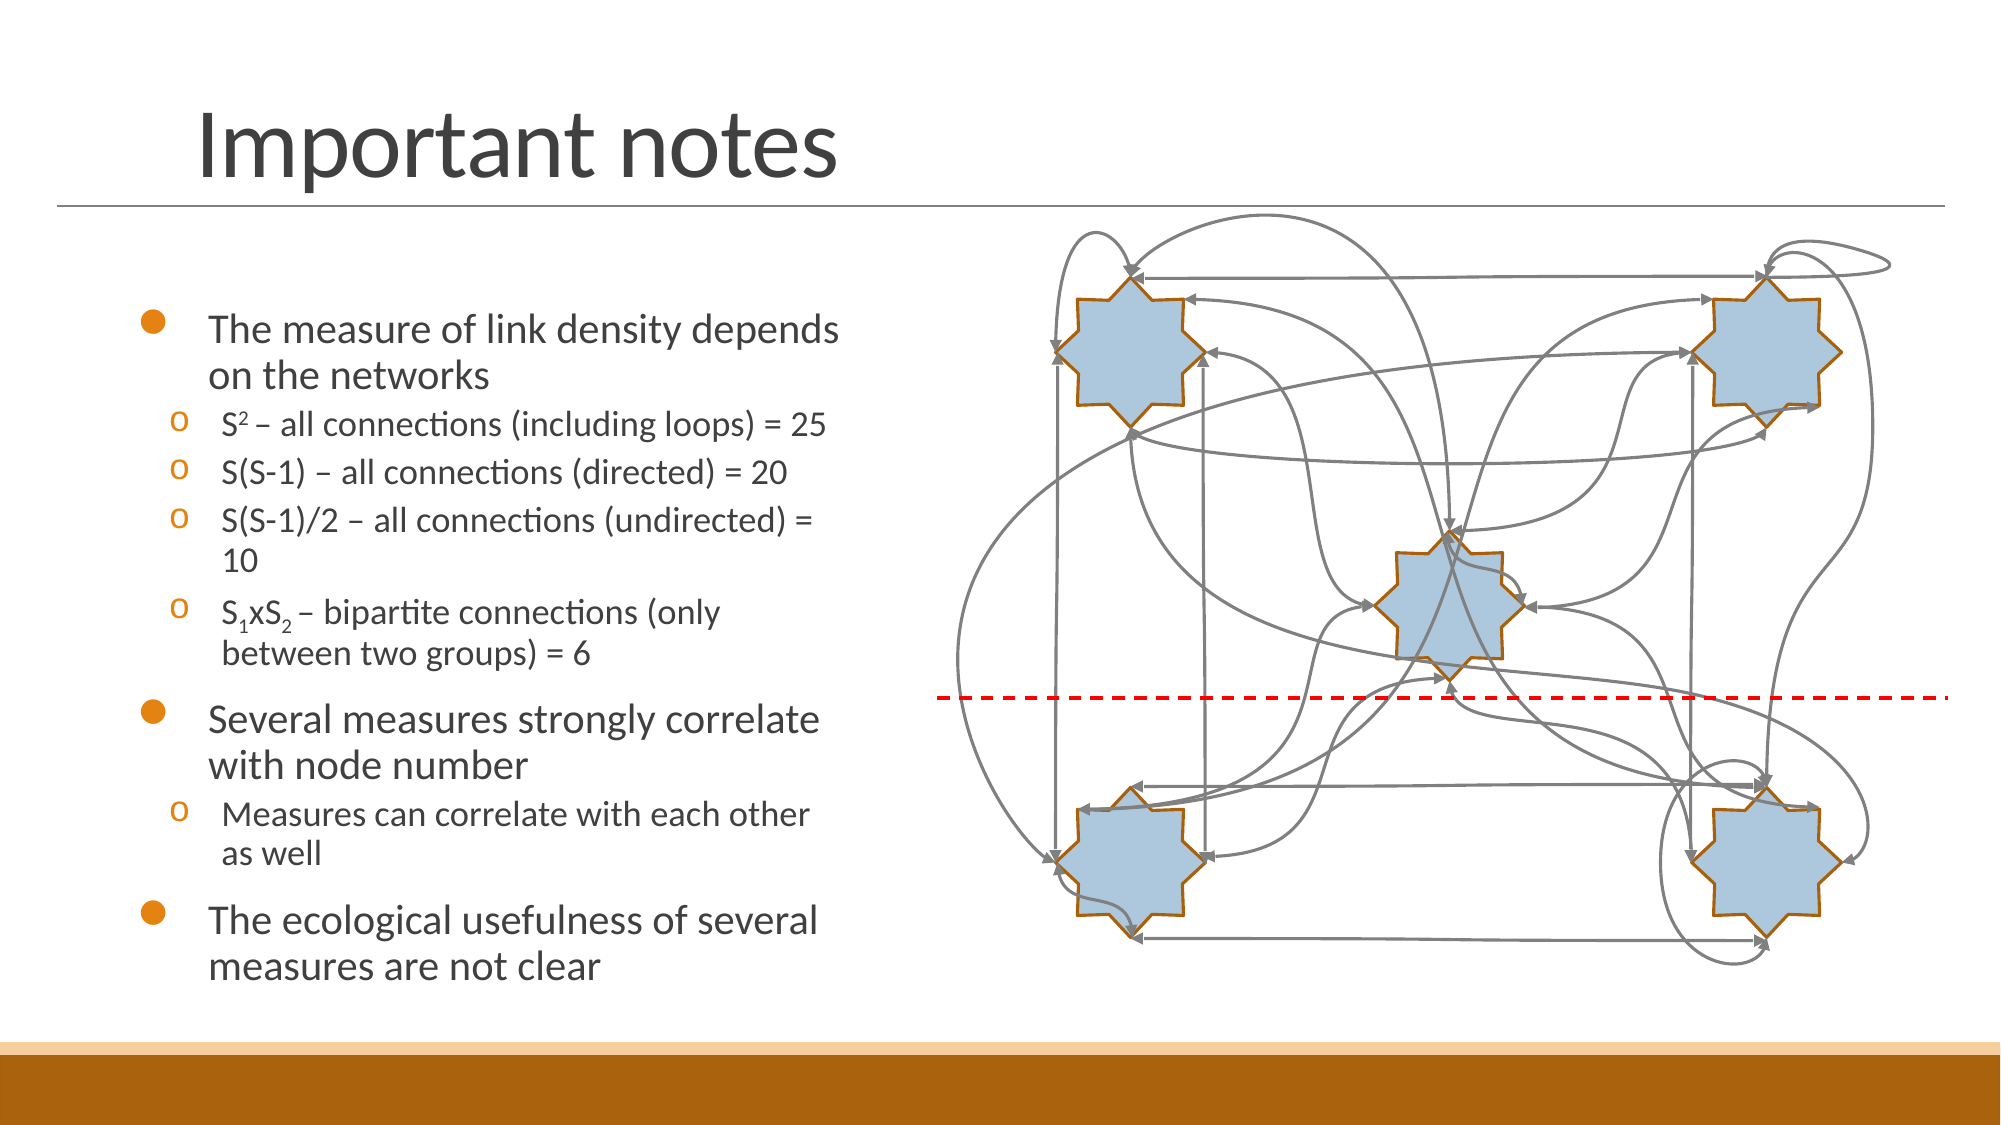

# Important notes

The measure of link density depends on the networks
S2 – all connections (including loops) = 25
S(S-1) – all connections (directed) = 20
S(S-1)/2 – all connections (undirected) = 10
S1xS2 – bipartite connections (only between two groups) = 6
Several measures strongly correlate with node number
Measures can correlate with each other as well
The ecological usefulness of several measures are not clear

Network measures
31